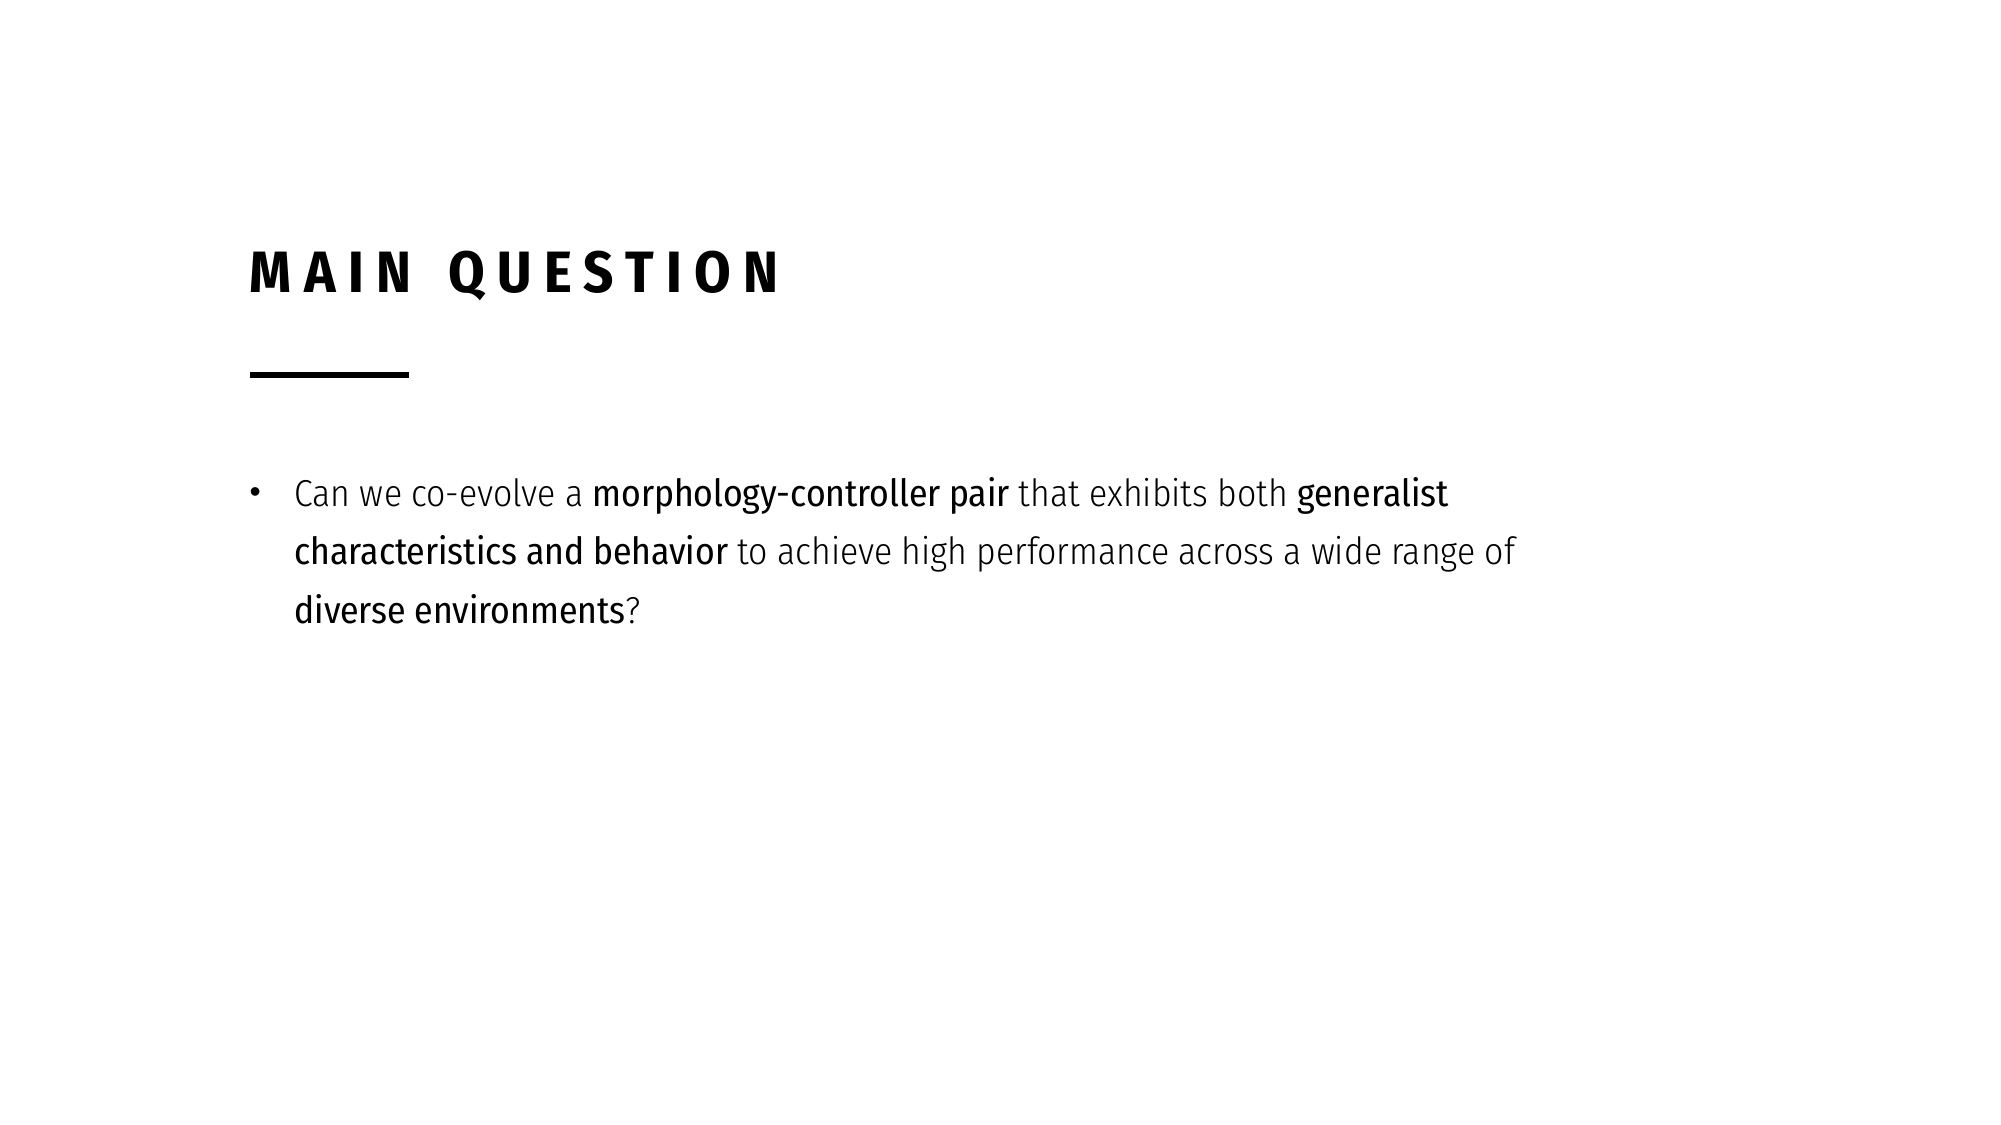

# Main question
Can we co-evolve a morphology-controller pair that exhibits both generalist  characteristics and behavior to achieve high performance across a wide range of diverse environments?